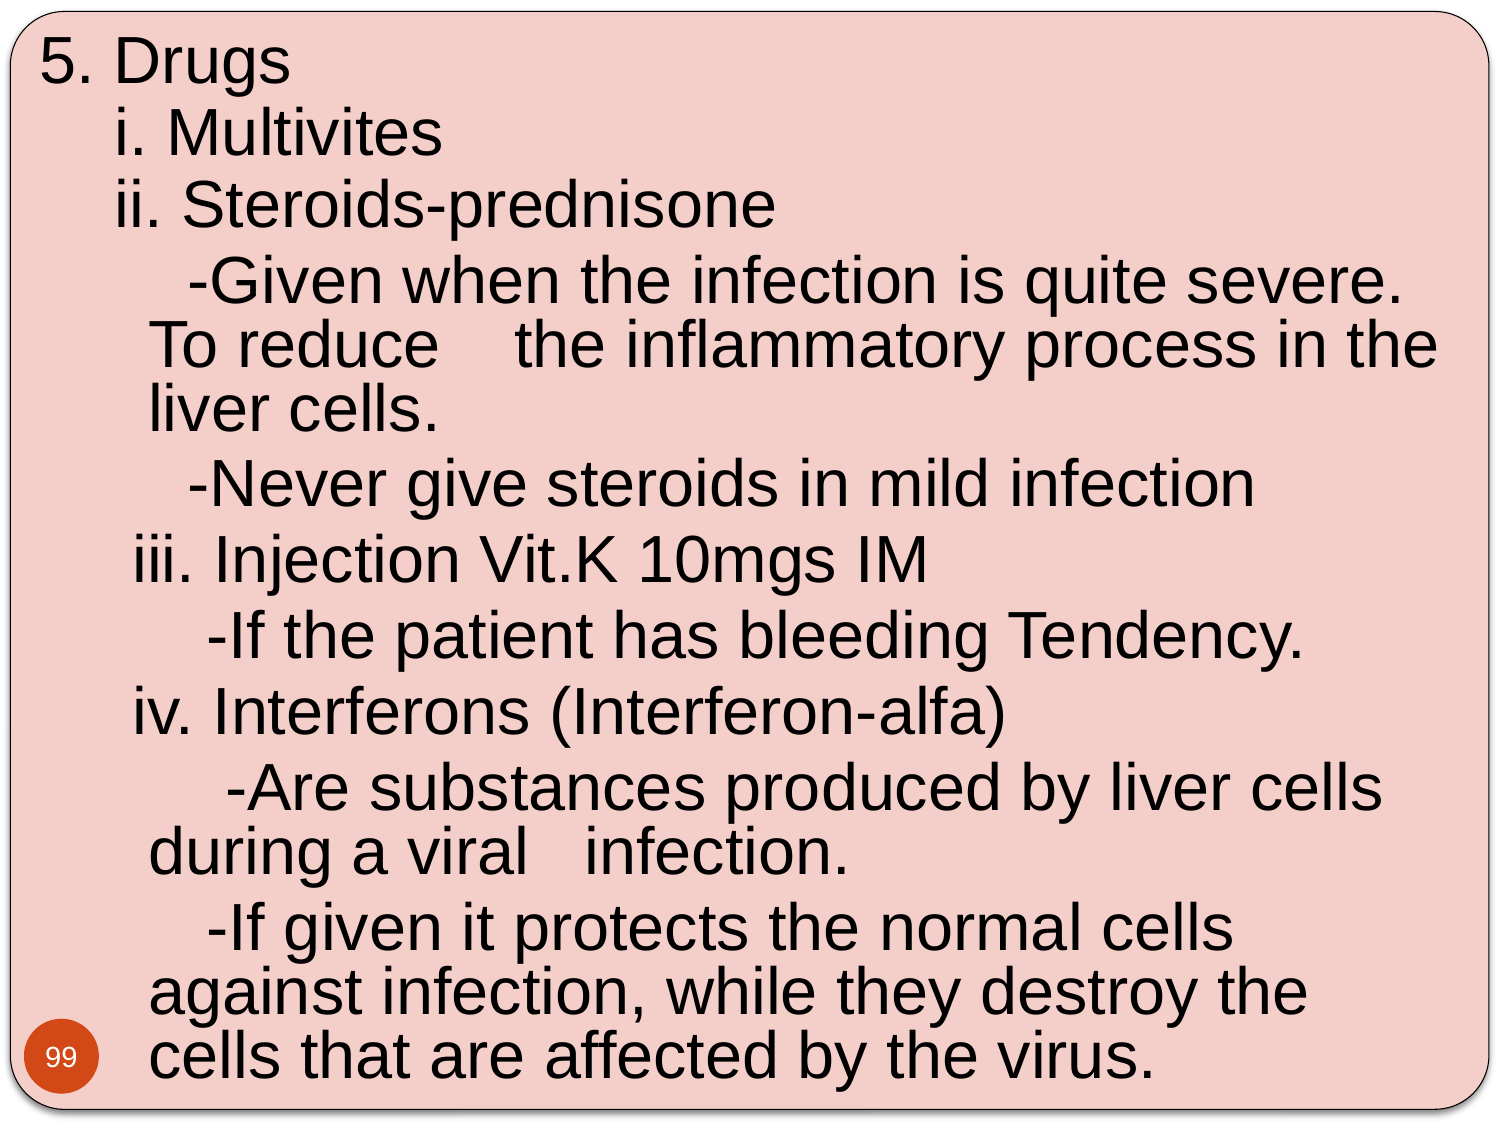

5. Drugs
i. Multivites
ii. Steroids-prednisone
        -Given when the infection is quite severe. To reduce    the inflammatory process in the liver cells.
        -Never give steroids in mild infection
     iii. Injection Vit.K 10mgs IM
         -If the patient has bleeding Tendency.
     iv. Interferons (Interferon-alfa)
          -Are substances produced by liver cells during a viral   infection.
         -If given it protects the normal cells against infection, while they destroy the cells that are affected by the virus.
99